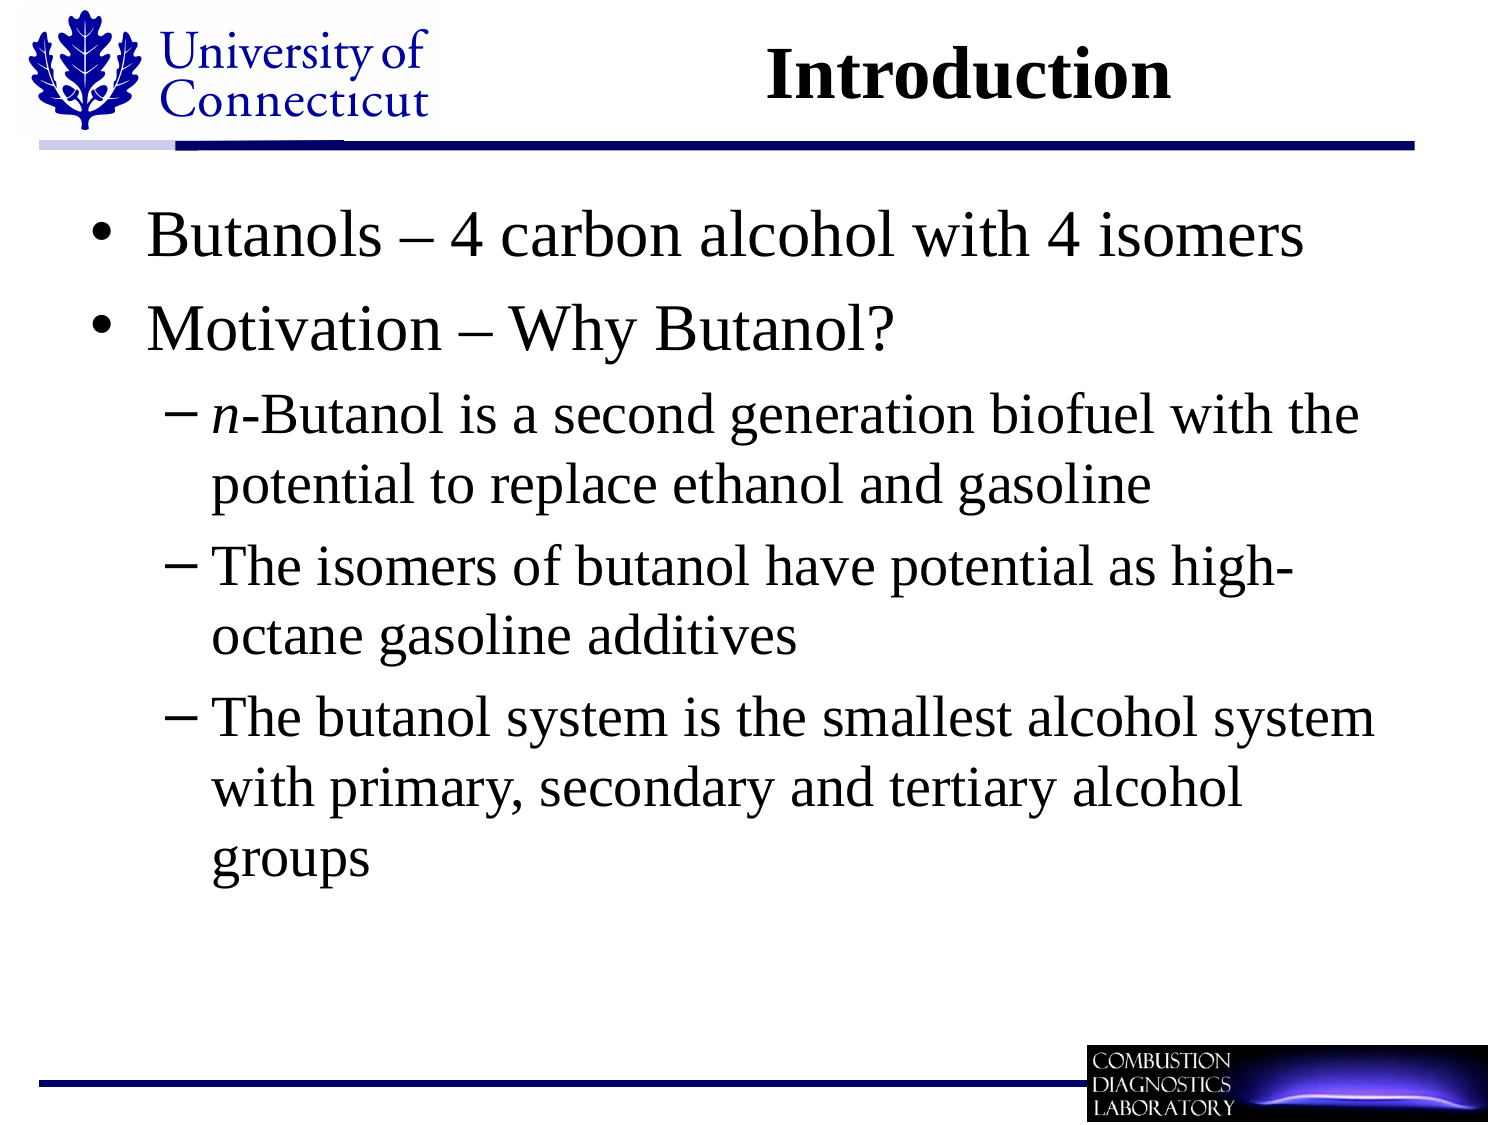

# Introduction
Butanols – 4 carbon alcohol with 4 isomers
Motivation – Why Butanol?
n-Butanol is a second generation biofuel with the potential to replace ethanol and gasoline
The isomers of butanol have potential as high-octane gasoline additives
The butanol system is the smallest alcohol system with primary, secondary and tertiary alcohol groups